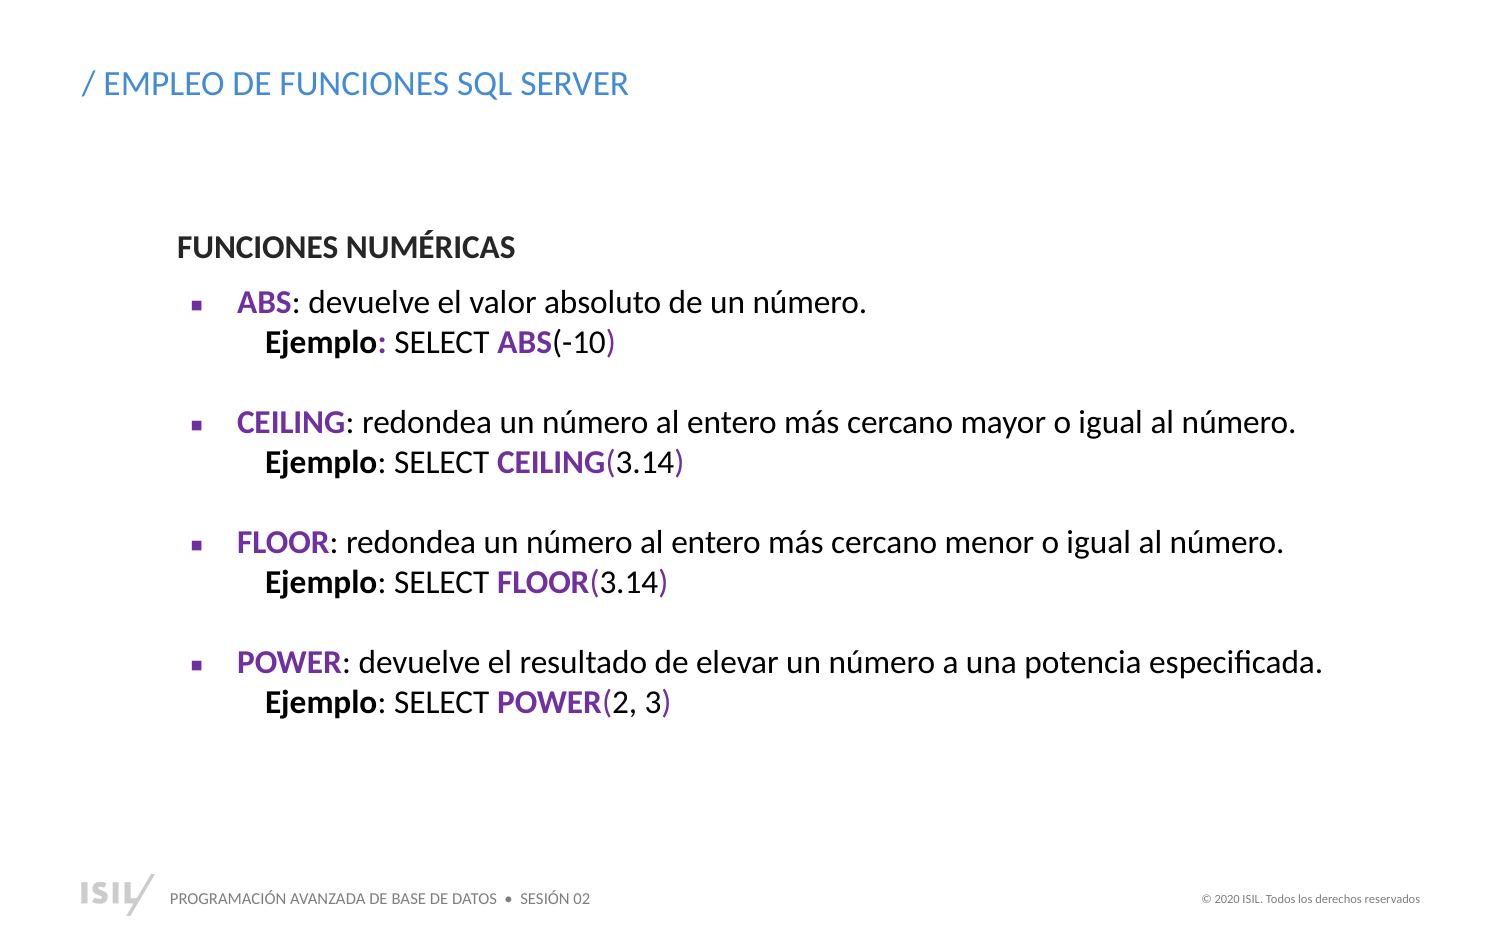

/ EMPLEO DE FUNCIONES SQL SERVER
FUNCIONES NUMÉRICAS
ABS: devuelve el valor absoluto de un número.
Ejemplo: SELECT ABS(-10)

CEILING: redondea un número al entero más cercano mayor o igual al número.
Ejemplo: SELECT CEILING(3.14)

FLOOR: redondea un número al entero más cercano menor o igual al número.
Ejemplo: SELECT FLOOR(3.14)

POWER: devuelve el resultado de elevar un número a una potencia especificada.
Ejemplo: SELECT POWER(2, 3)